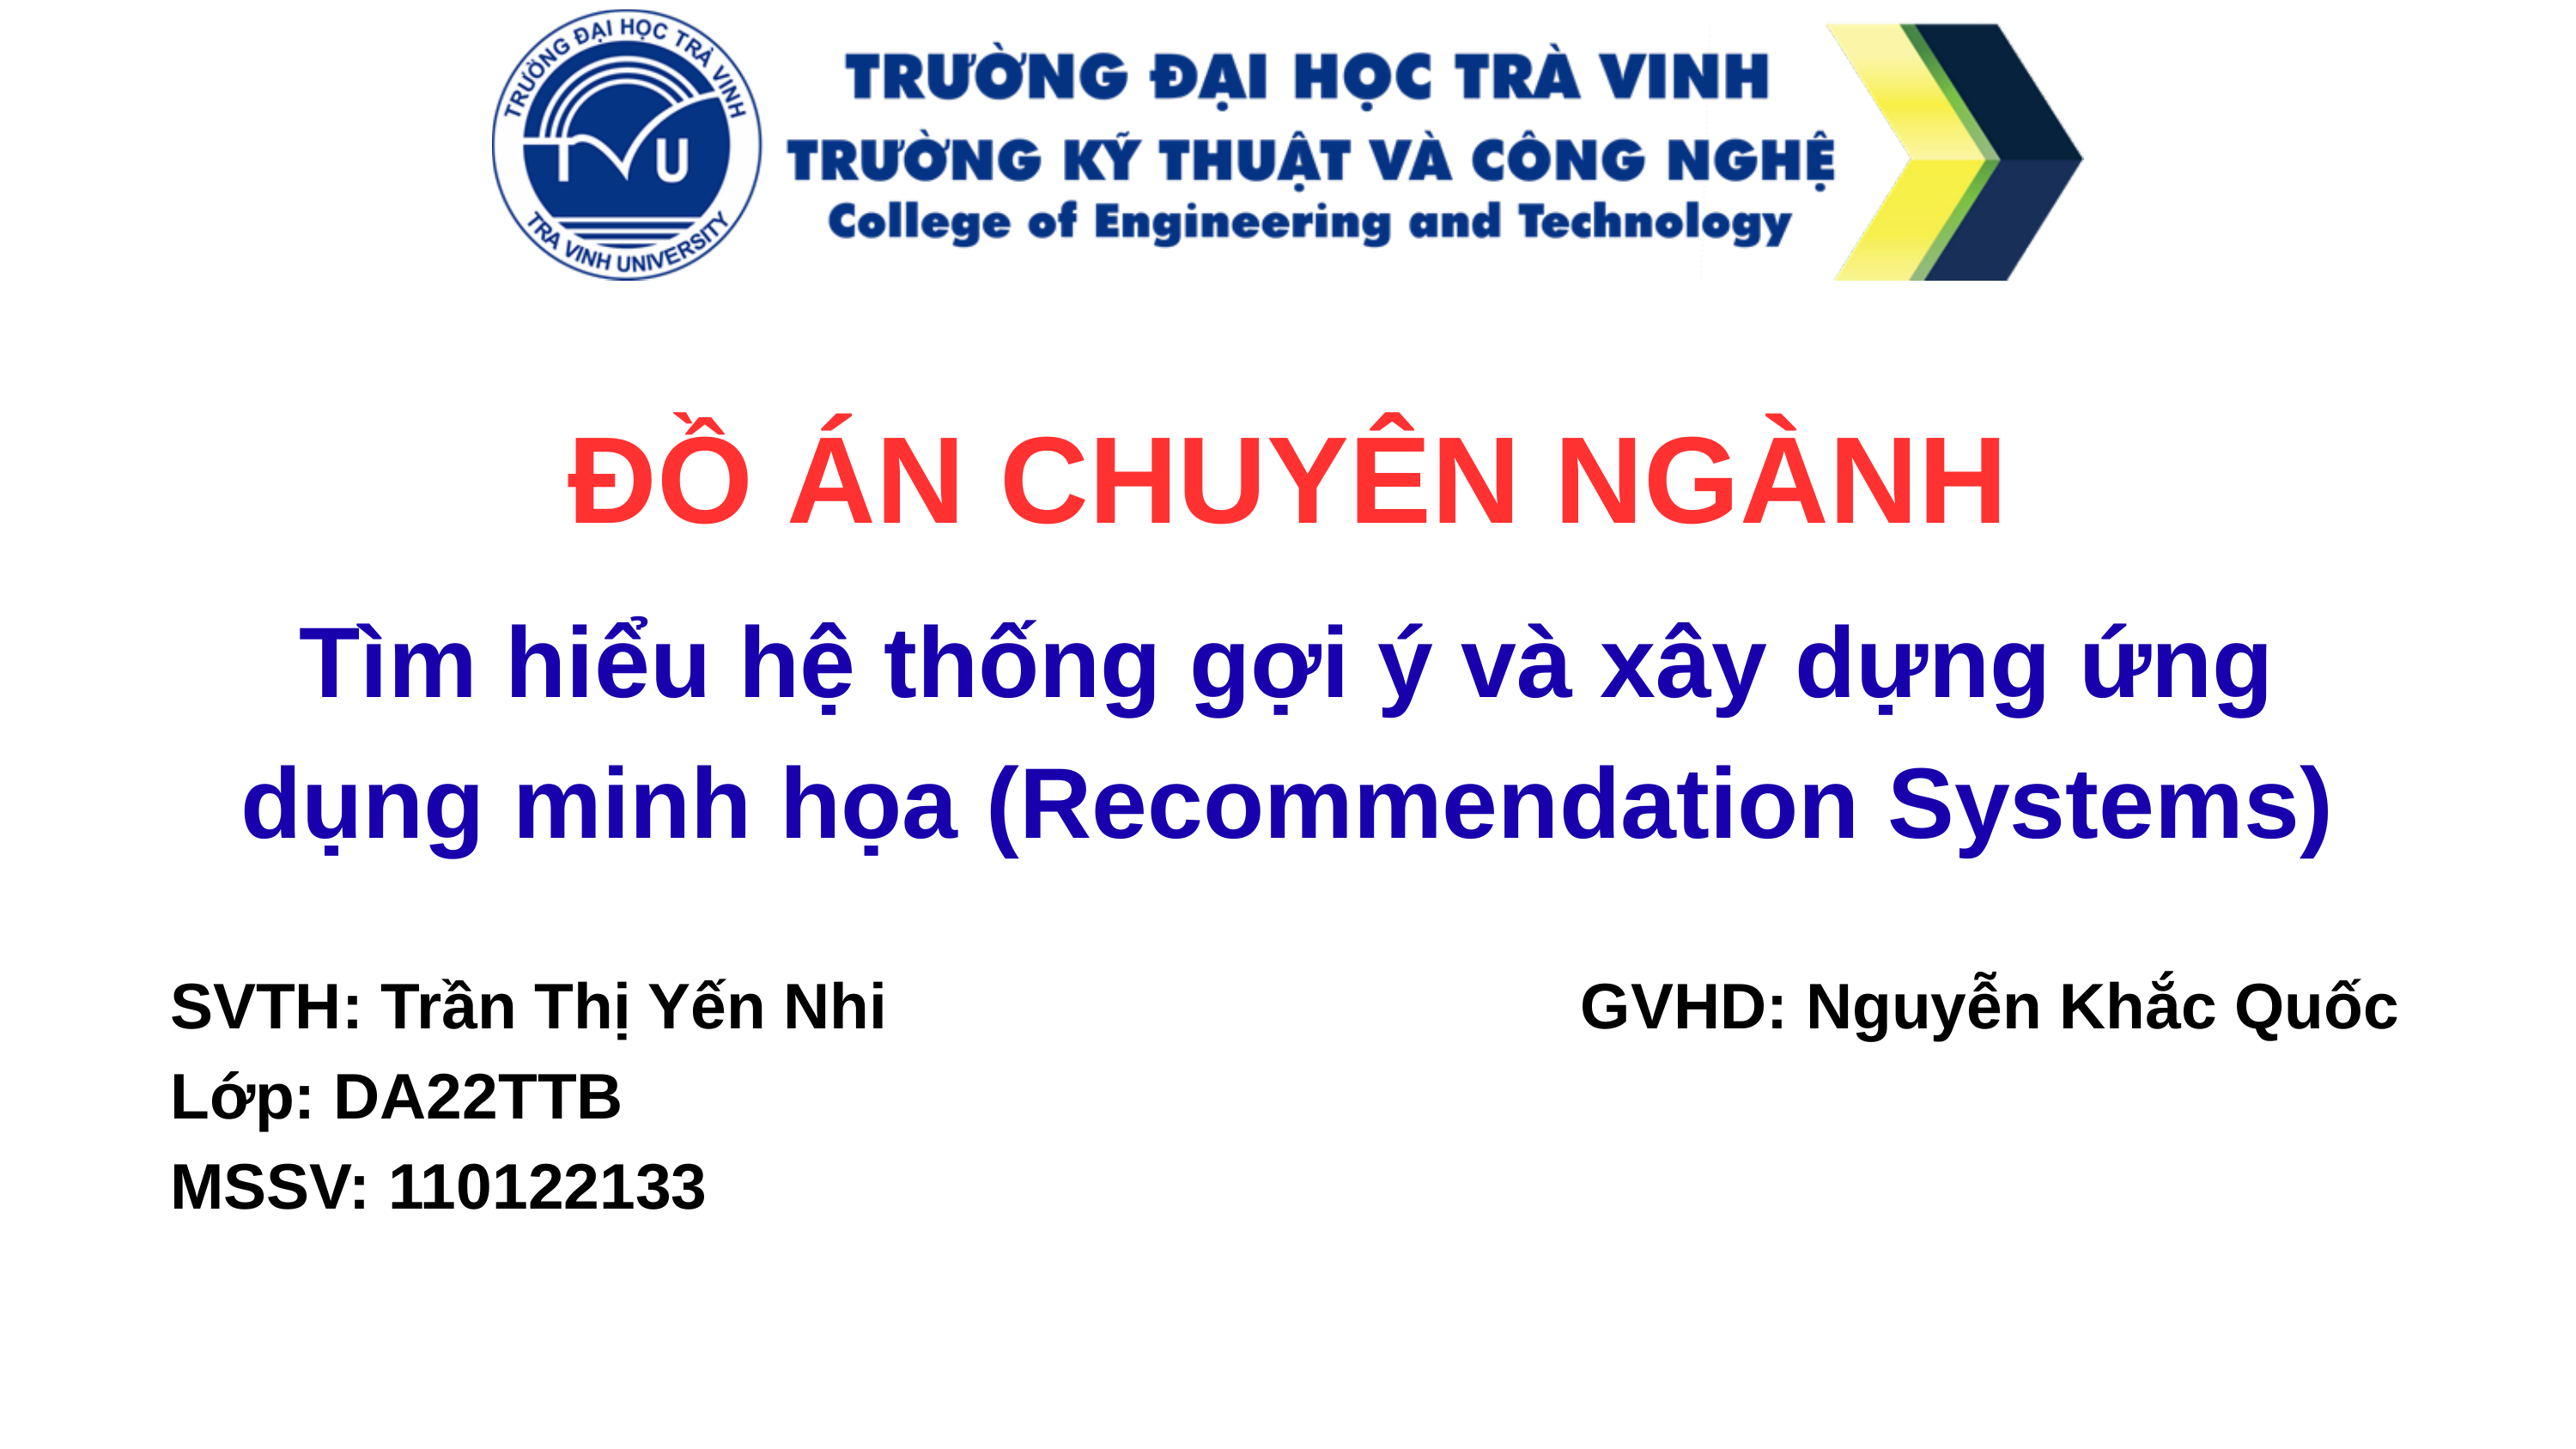

ĐỒ ÁN CHUYÊN NGÀNH
Tìm hiểu hệ thống gợi ý và xây dựng ứng dụng minh họa (Recommendation Systems)
SVTH: Trần Thị Yến Nhi                                       GVHD: Nguyễn Khắc Quốc
Lớp: DA22TTB
MSSV: 110122133